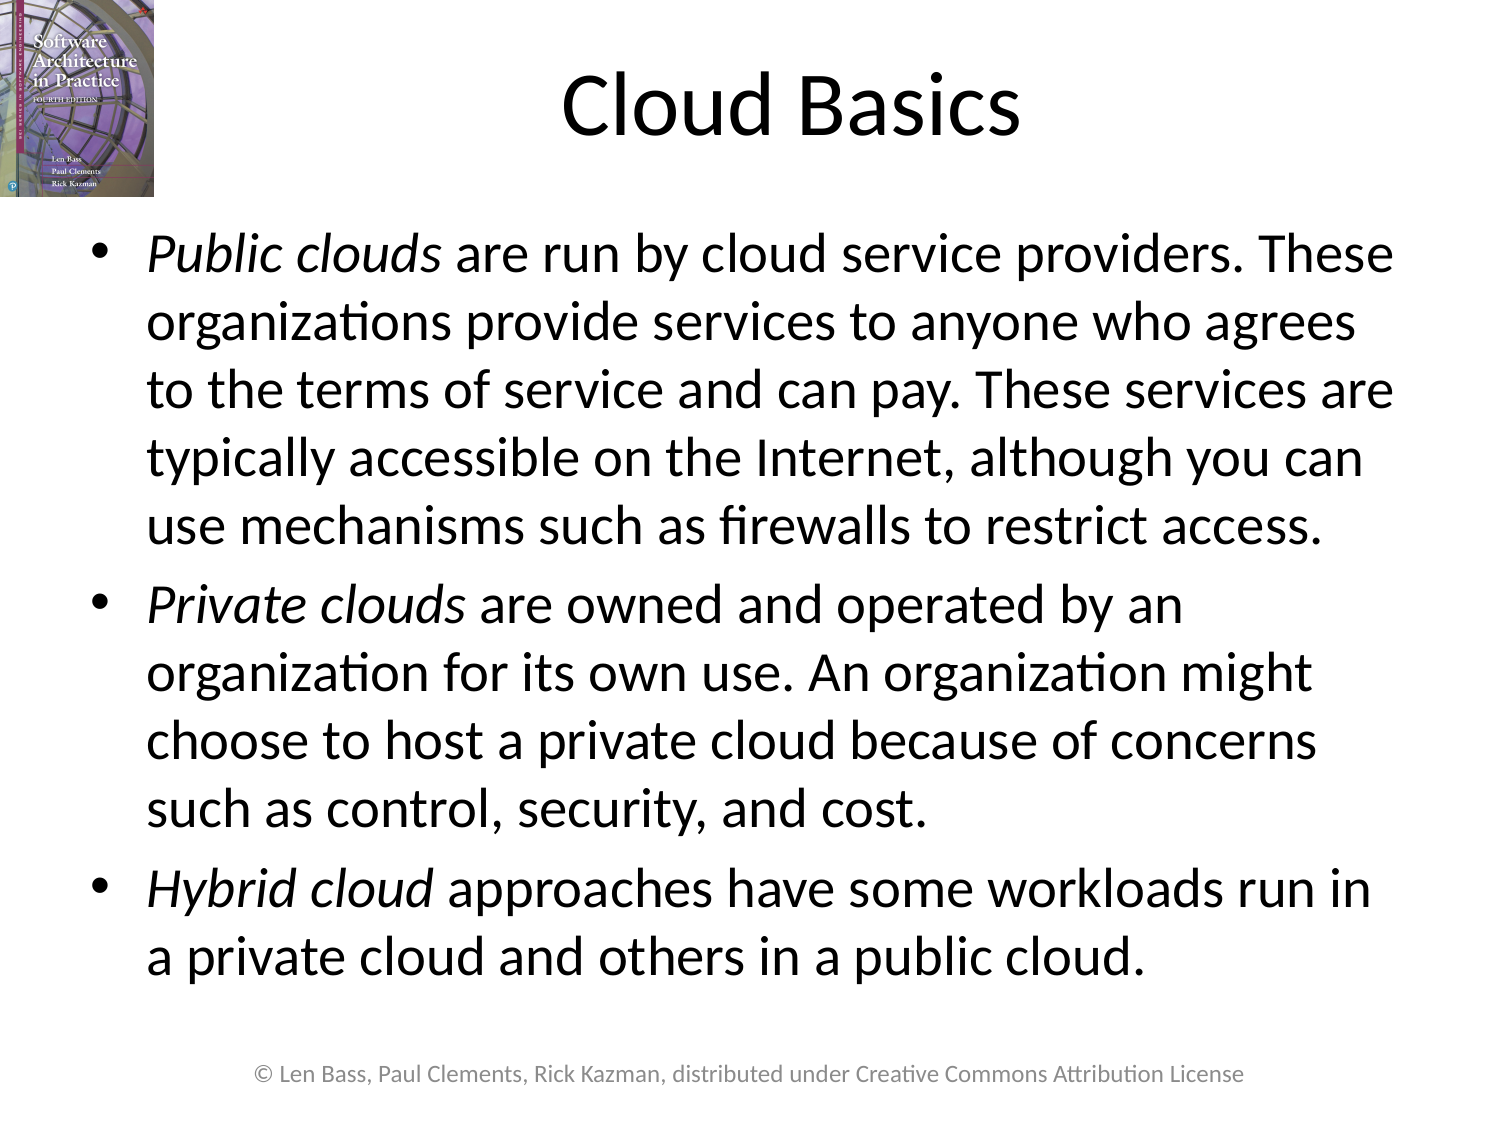

# Cloud Basics
Public clouds are run by cloud service providers. These organizations provide services to anyone who agrees to the terms of service and can pay. These services are typically accessible on the Internet, although you can use mechanisms such as firewalls to restrict access.
Private clouds are owned and operated by an organization for its own use. An organization might choose to host a private cloud because of concerns such as control, security, and cost.
Hybrid cloud approaches have some workloads run in a private cloud and others in a public cloud.

© Len Bass, Paul Clements, Rick Kazman, distributed under Creative Commons Attribution License